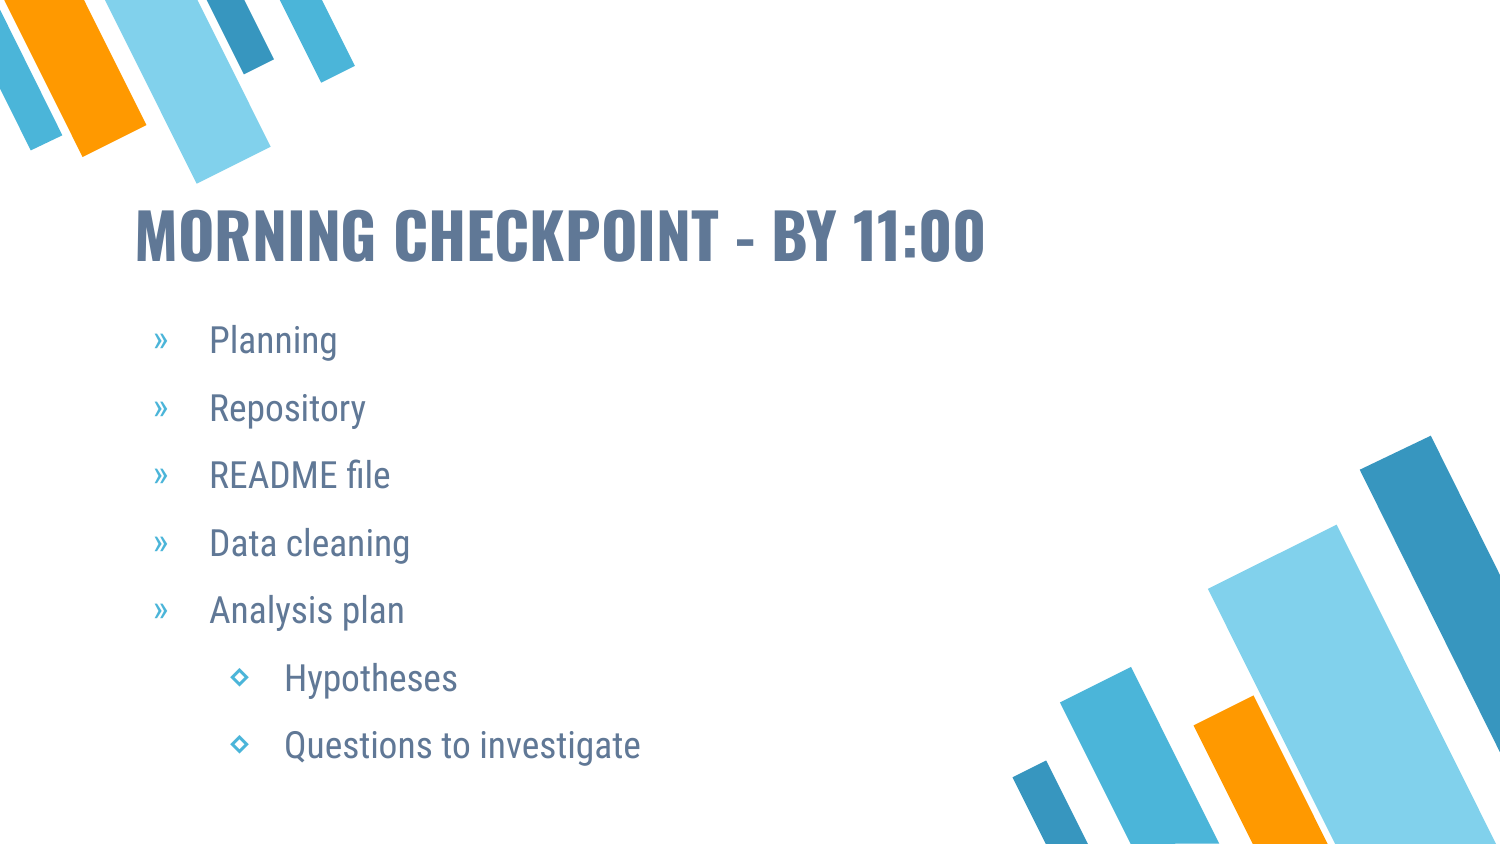

# MORNING CHECKPOINT - BY 11:00
Planning
Repository
README file
Data cleaning
Analysis plan
Hypotheses
Questions to investigate